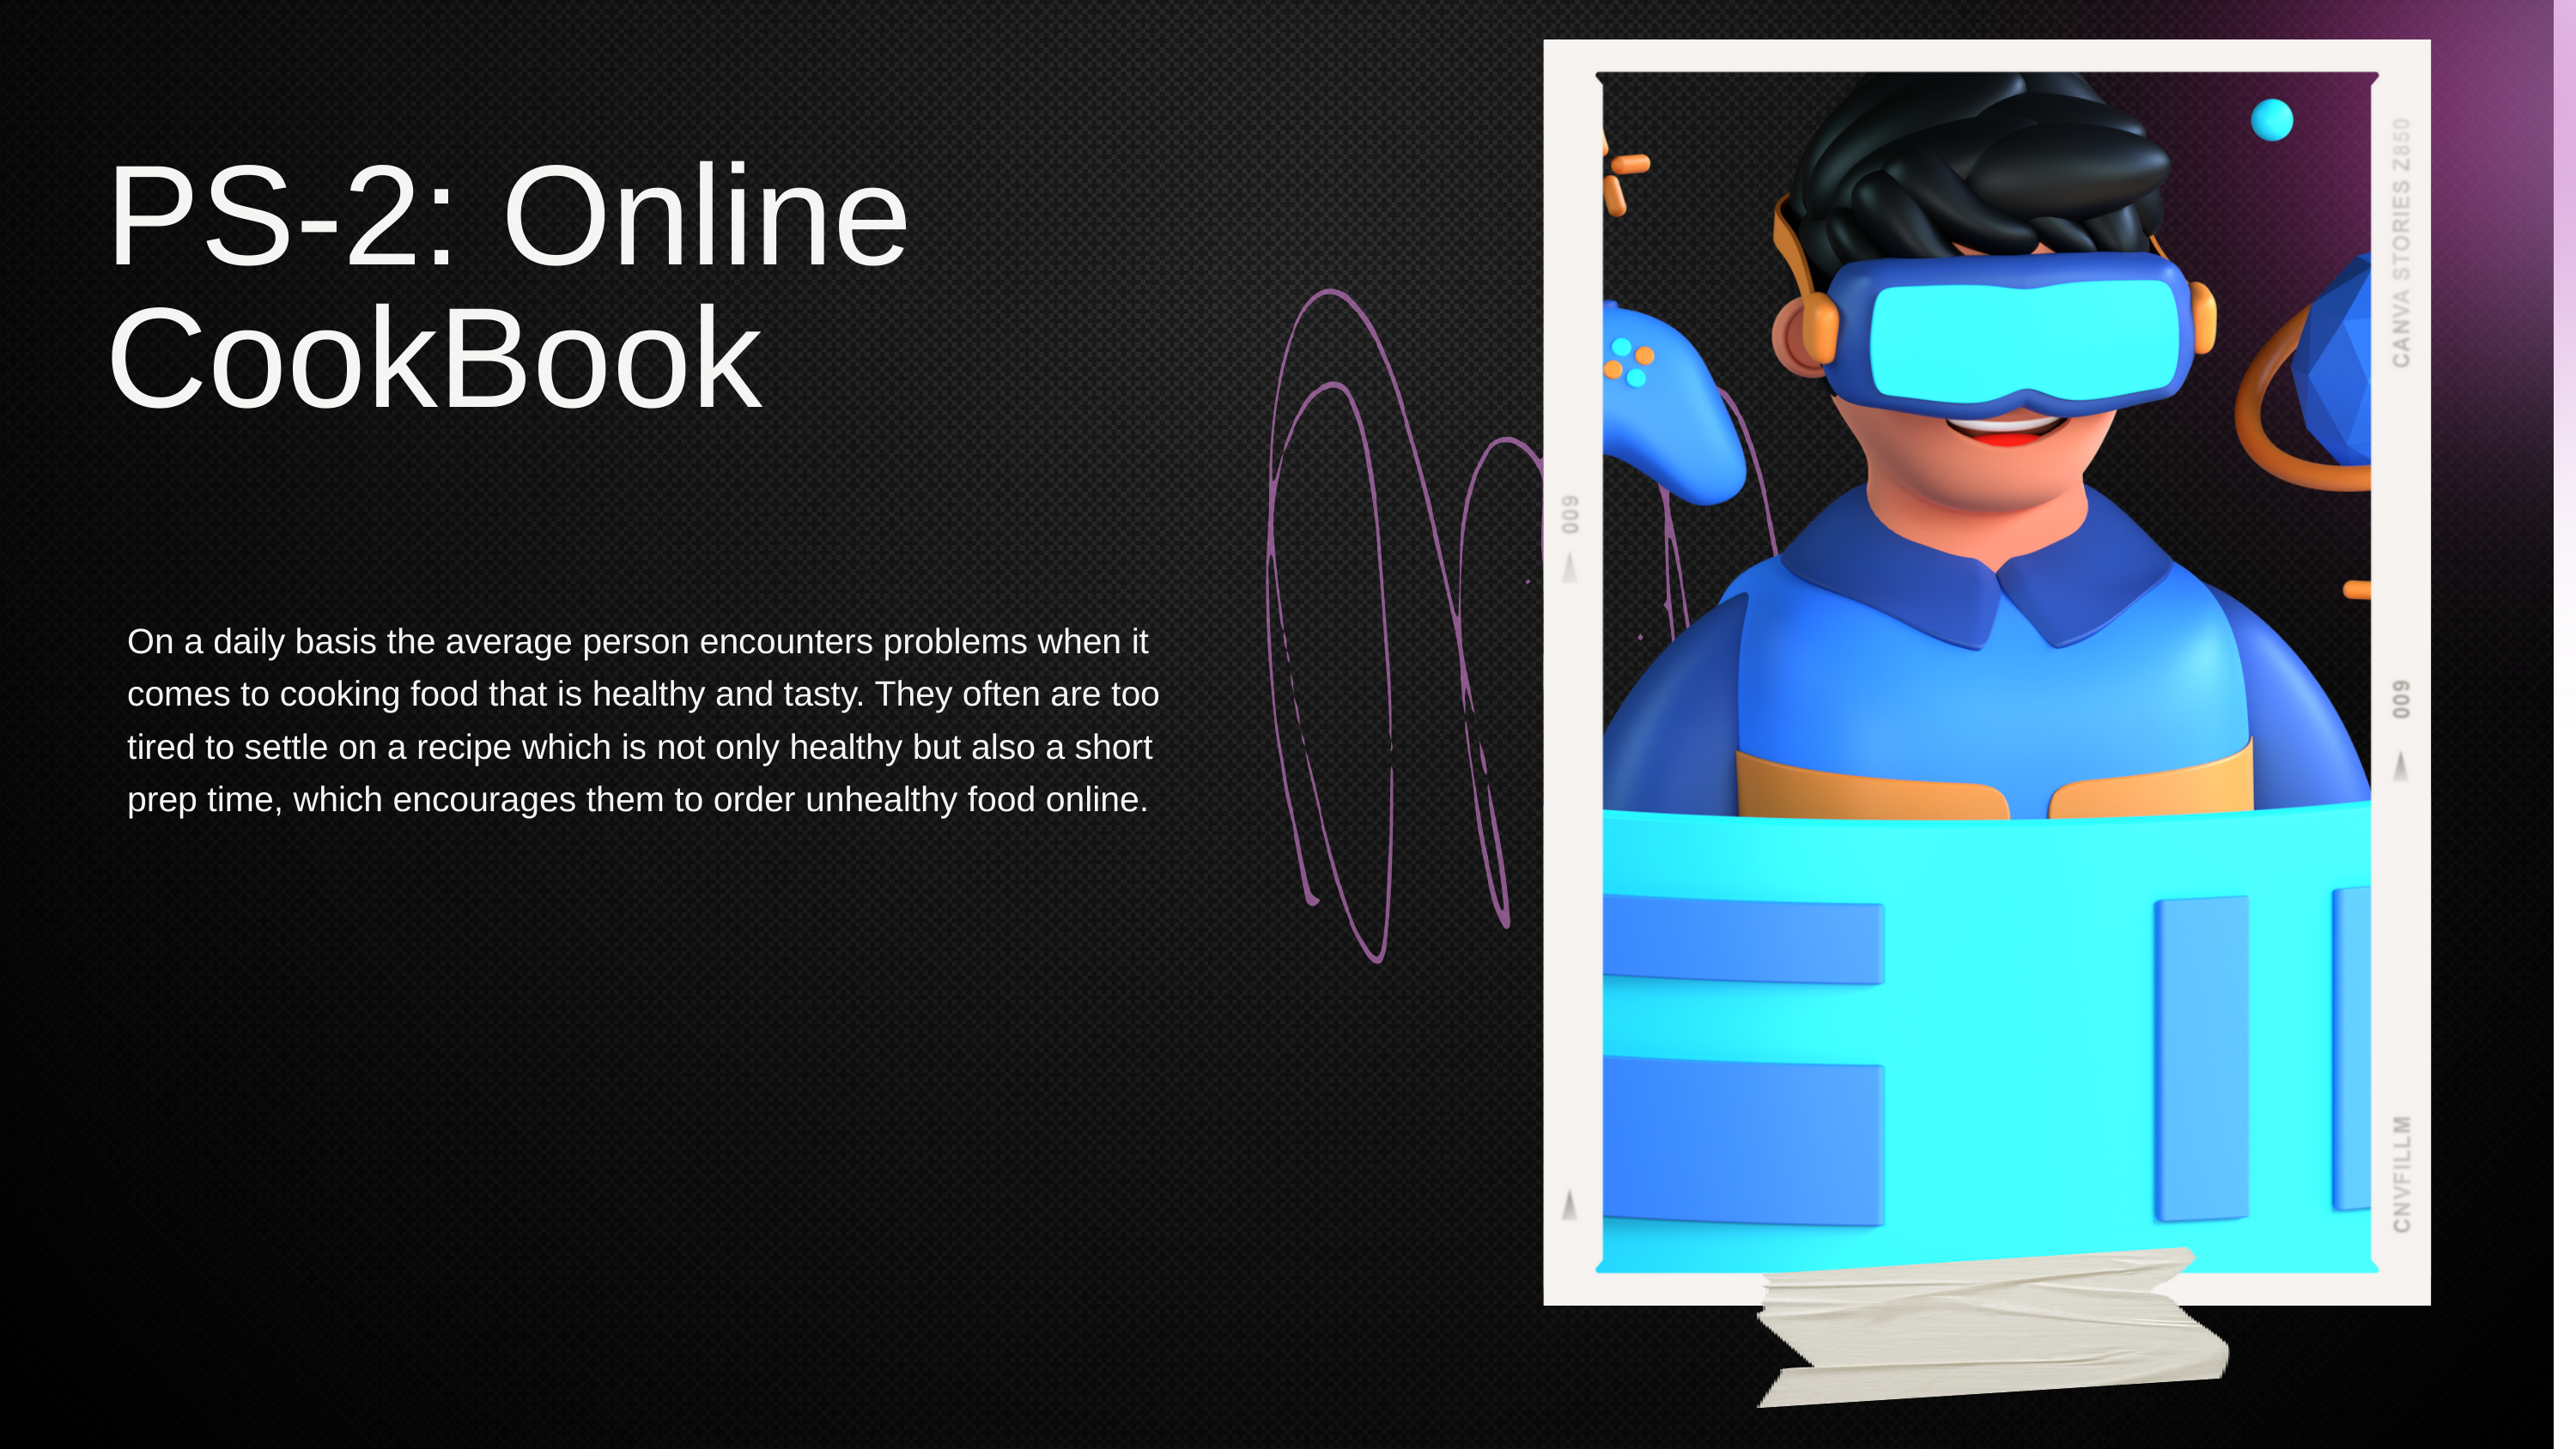

PS-2: Online CookBook

On a daily basis the average person encounters problems when it comes to cooking food that is healthy and tasty. They often are too tired to settle on a recipe which is not only healthy but also a short prep time, which encourages them to order unhealthy food online.